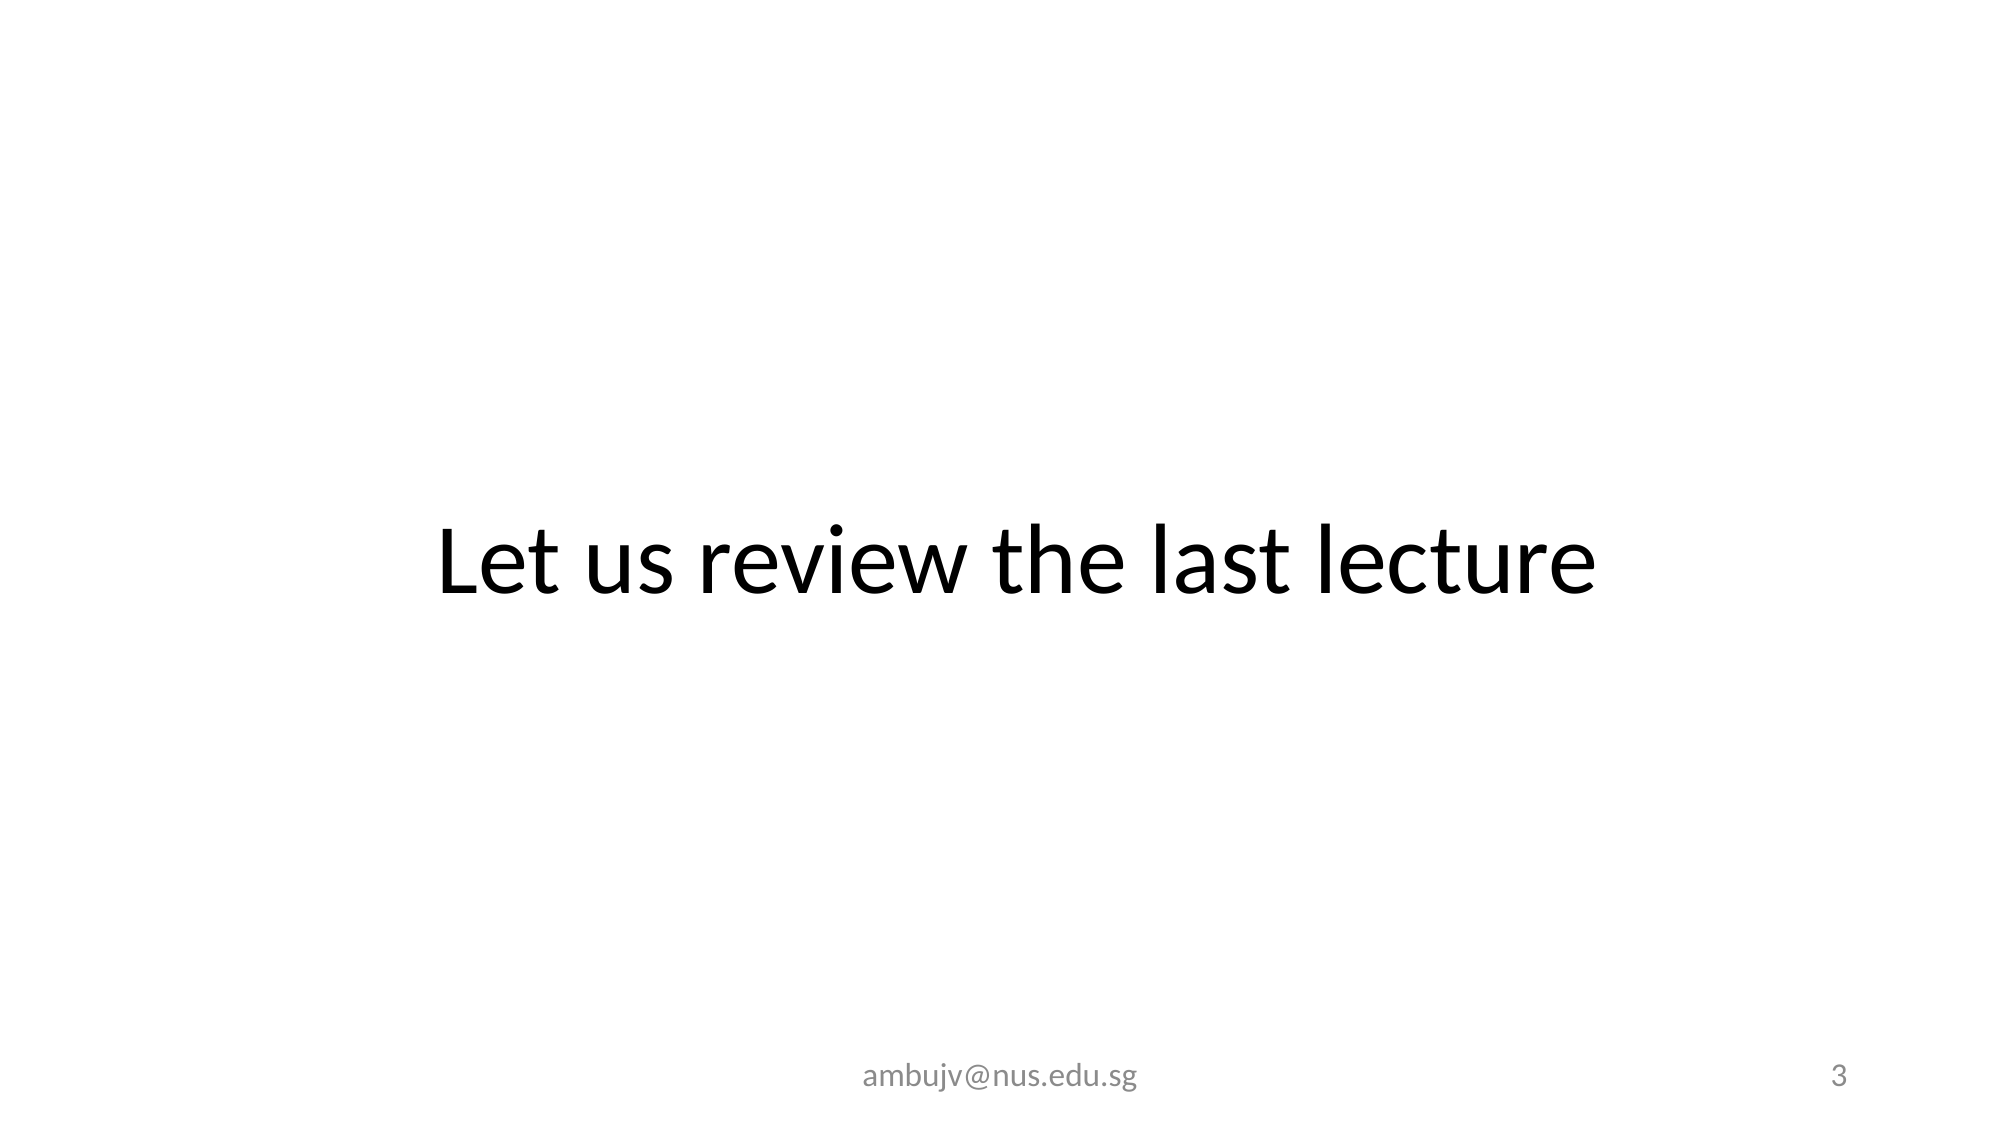

Let us review the last lecture

ambujv@nus.edu.sg
3